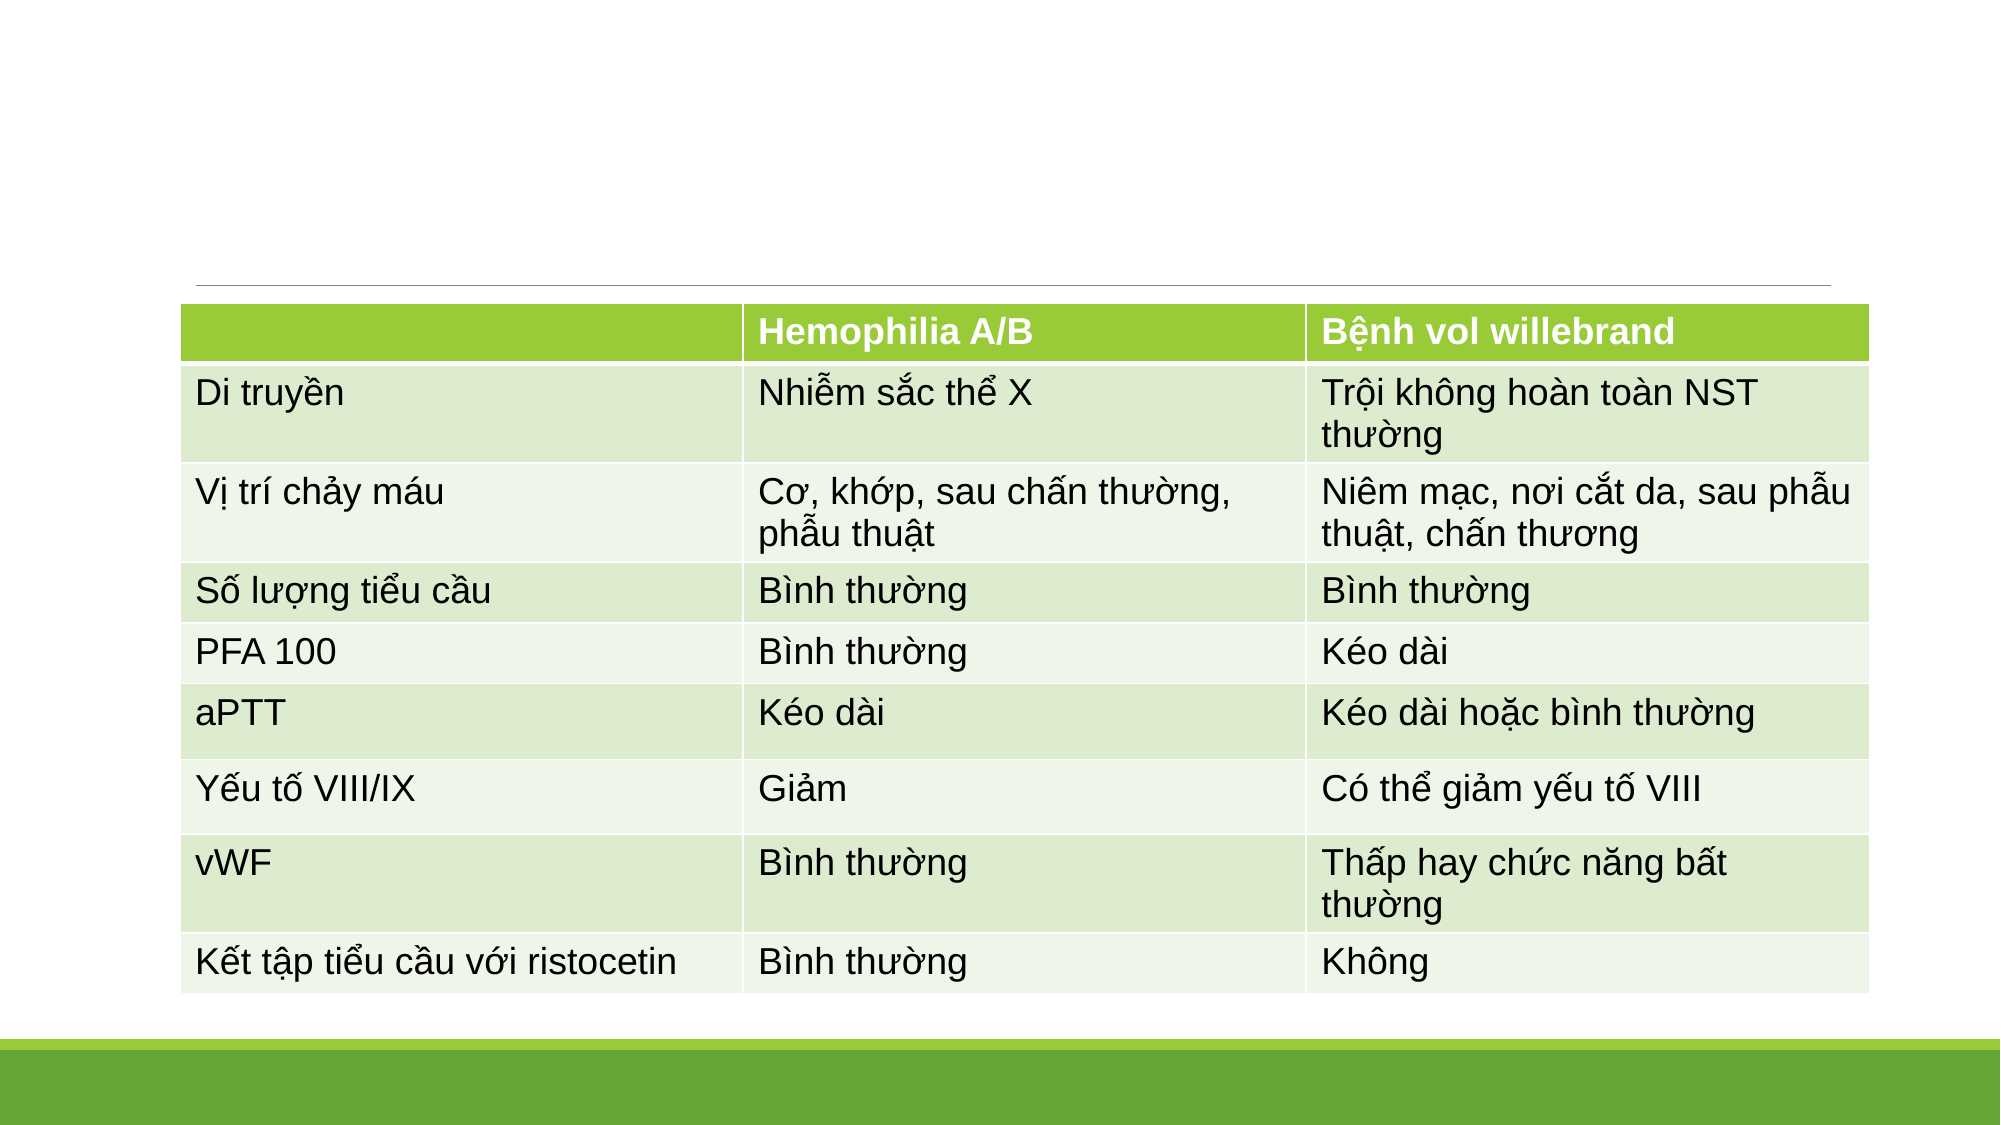

#
|  | Hemophilia A/B | Bệnh vol willebrand |
| --- | --- | --- |
| Di truyền | Nhiễm sắc thể X | Trội không hoàn toàn NST thường |
| Vị trí chảy máu | Cơ, khớp, sau chấn thường, phẫu thuật | Niêm mạc, nơi cắt da, sau phẫu thuật, chấn thương |
| Số lượng tiểu cầu | Bình thường | Bình thường |
| PFA 100 | Bình thường | Kéo dài |
| aPTT | Kéo dài | Kéo dài hoặc bình thường |
| Yếu tố VIII/IX | Giảm | Có thể giảm yếu tố VIII |
| vWF | Bình thường | Thấp hay chức năng bất thường |
| Kết tập tiểu cầu với ristocetin | Bình thường | Không |